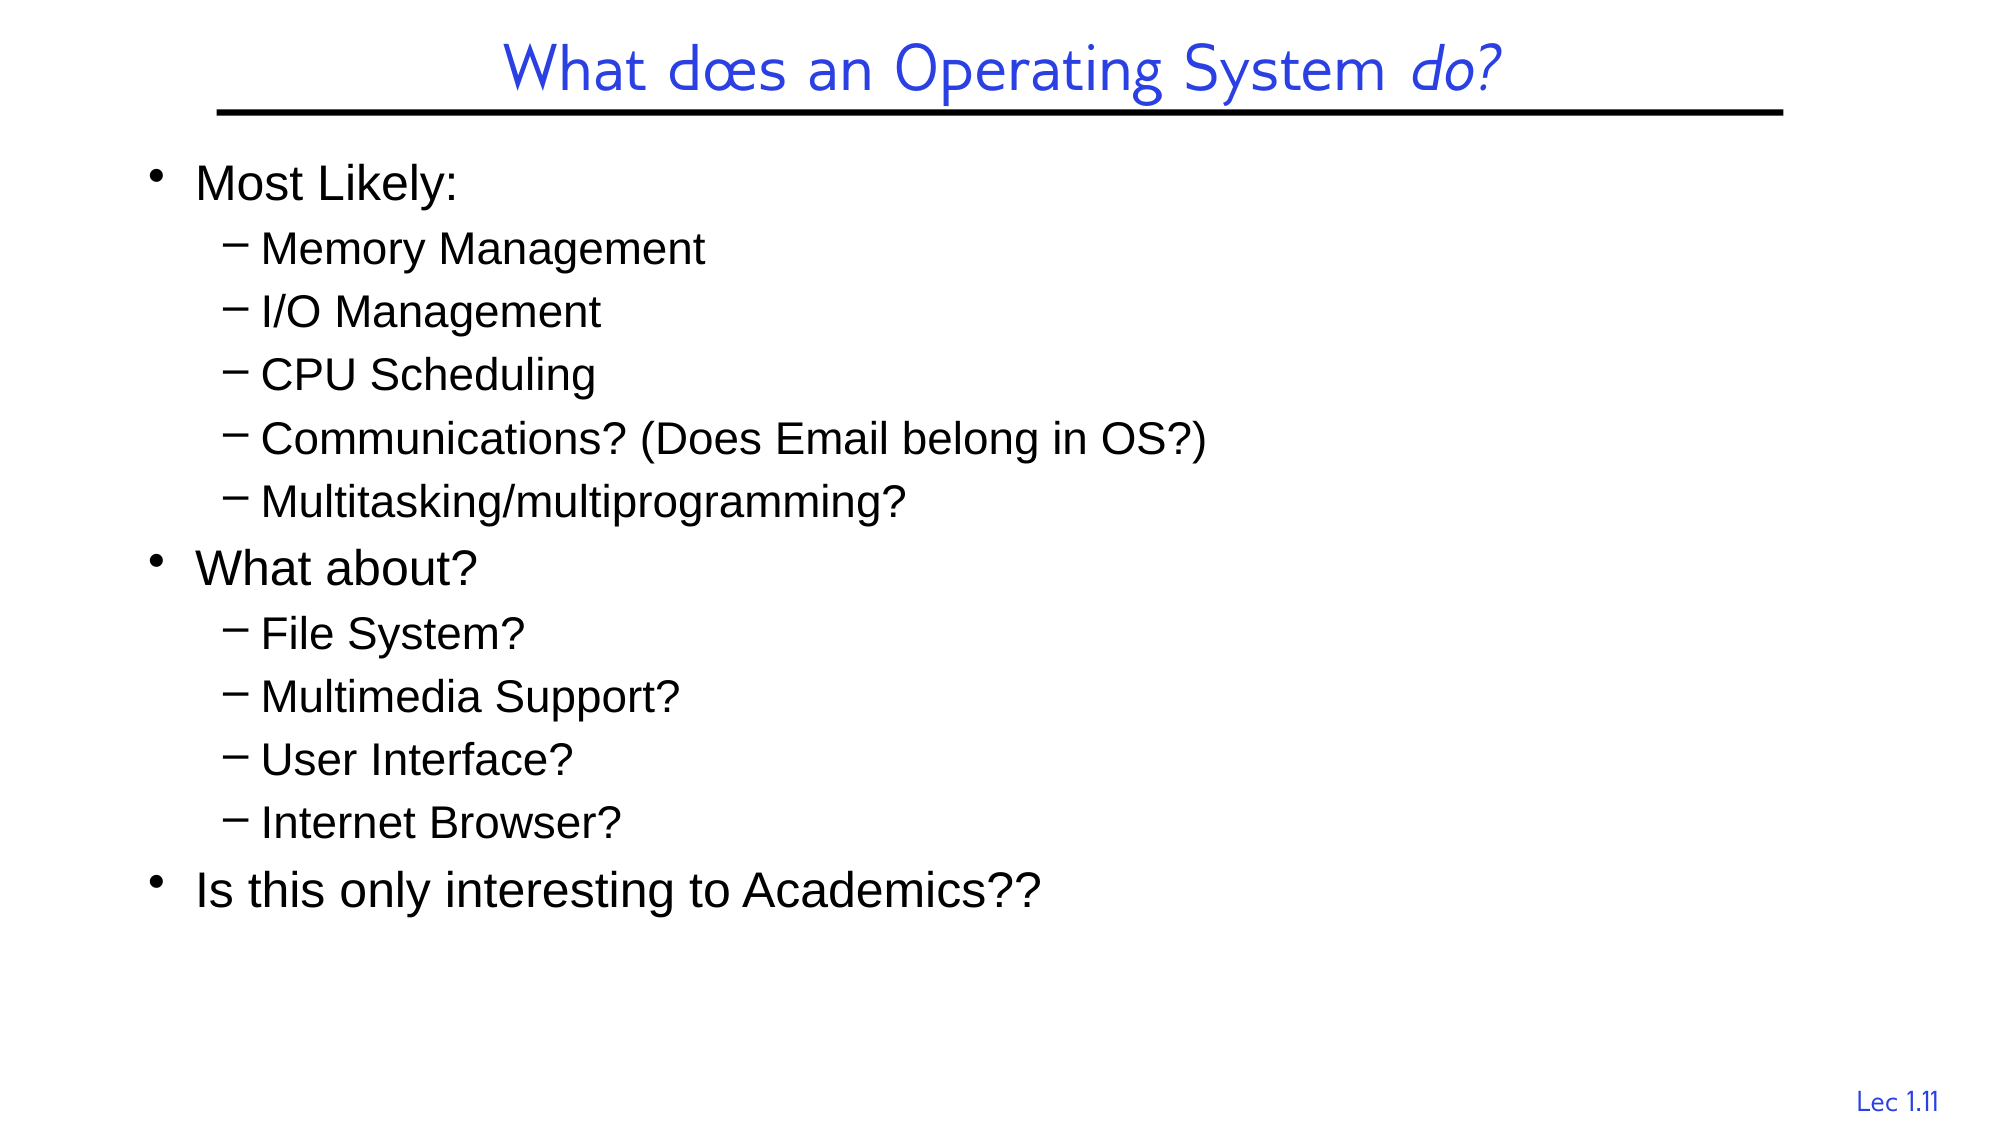

# What does an Operating System do?
Most Likely:
Memory Management
I/O Management
CPU Scheduling
Communications? (Does Email belong in OS?)
Multitasking/multiprogramming?
What about?
File System?
Multimedia Support?
User Interface?
Internet Browser?
Is this only interesting to Academics??